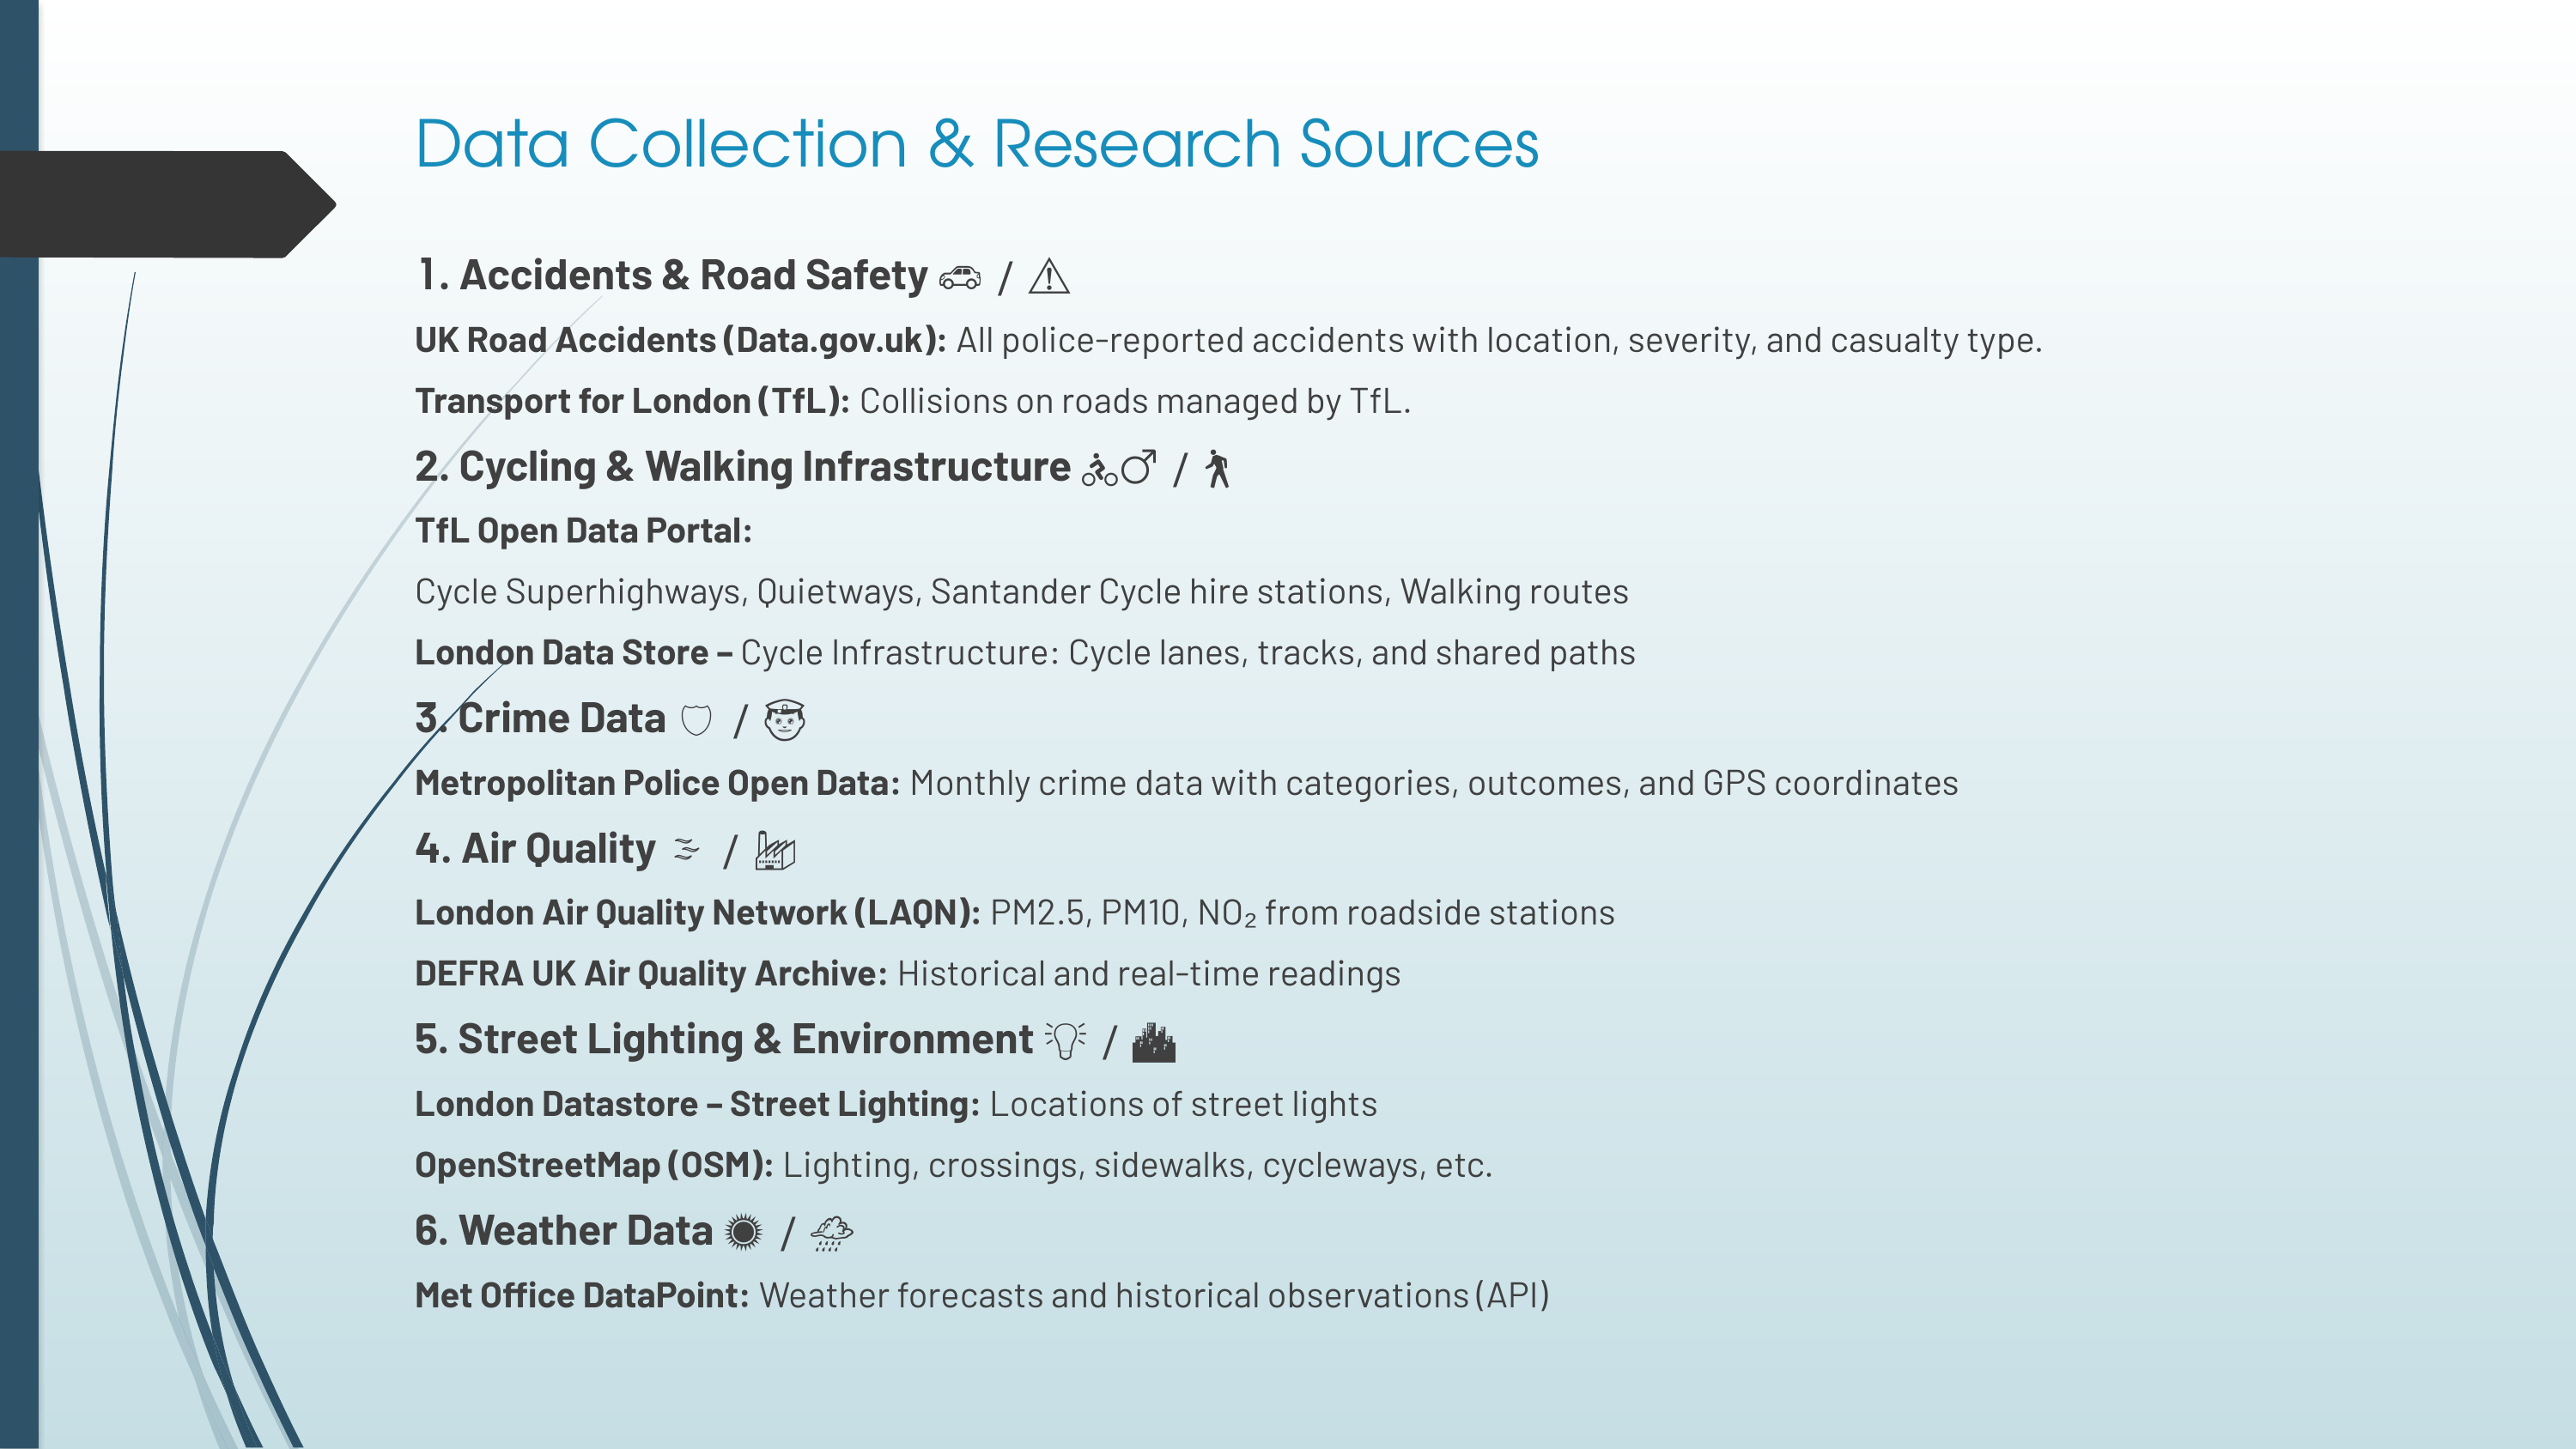

# Data Collection & Research Sources
1. Accidents & Road Safety 🚗 / ⚠️
UK Road Accidents (Data.gov.uk): All police-reported accidents with location, severity, and casualty type.
Transport for London (TfL): Collisions on roads managed by TfL.
2. Cycling & Walking Infrastructure 🚴‍♂️ / 🚶
TfL Open Data Portal:
Cycle Superhighways, Quietways, Santander Cycle hire stations, Walking routes
London Data Store – Cycle Infrastructure: Cycle lanes, tracks, and shared paths
3. Crime Data 🛡️ / 👮
Metropolitan Police Open Data: Monthly crime data with categories, outcomes, and GPS coordinates
4. Air Quality 🌫️ / 🏭
London Air Quality Network (LAQN): PM2.5, PM10, NO₂ from roadside stations
DEFRA UK Air Quality Archive: Historical and real-time readings
5. Street Lighting & Environment 💡 / 🏙️
London Datastore – Street Lighting: Locations of street lights
OpenStreetMap (OSM): Lighting, crossings, sidewalks, cycleways, etc.
6. Weather Data ☀️ / 🌧️
Met Office DataPoint: Weather forecasts and historical observations (API)